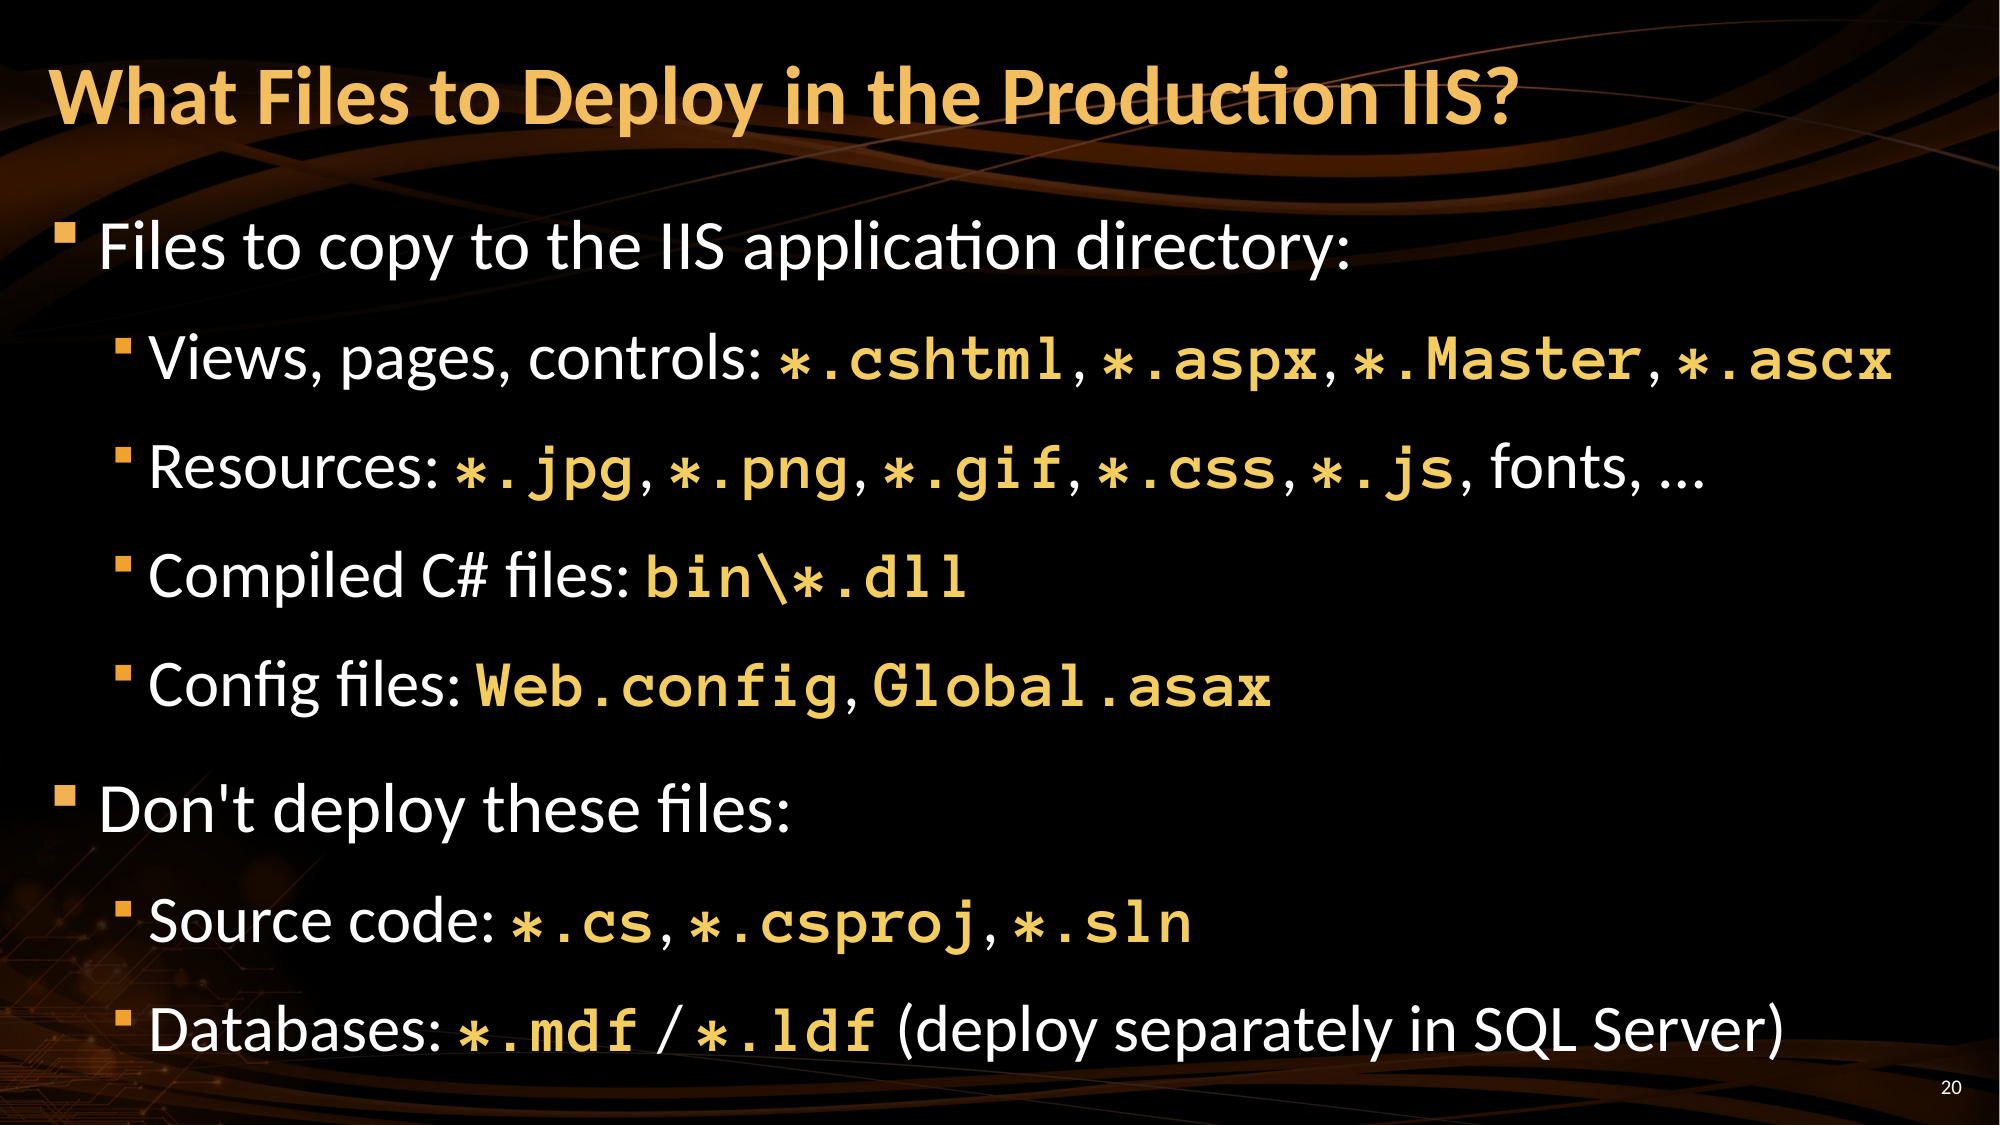

# What Files to Deploy in the Production IIS?
Files to copy to the IIS application directory:
Views, pages, controls: *.cshtml, *.aspx, *.Master, *.ascx
Resources: *.jpg, *.png, *.gif, *.css, *.js, fonts, …
Compiled C# files: bin\*.dll
Config files: Web.config, Global.asax
Don't deploy these files:
Source code: *.cs, *.csproj, *.sln
Databases: *.mdf / *.ldf (deploy separately in SQL Server)
20